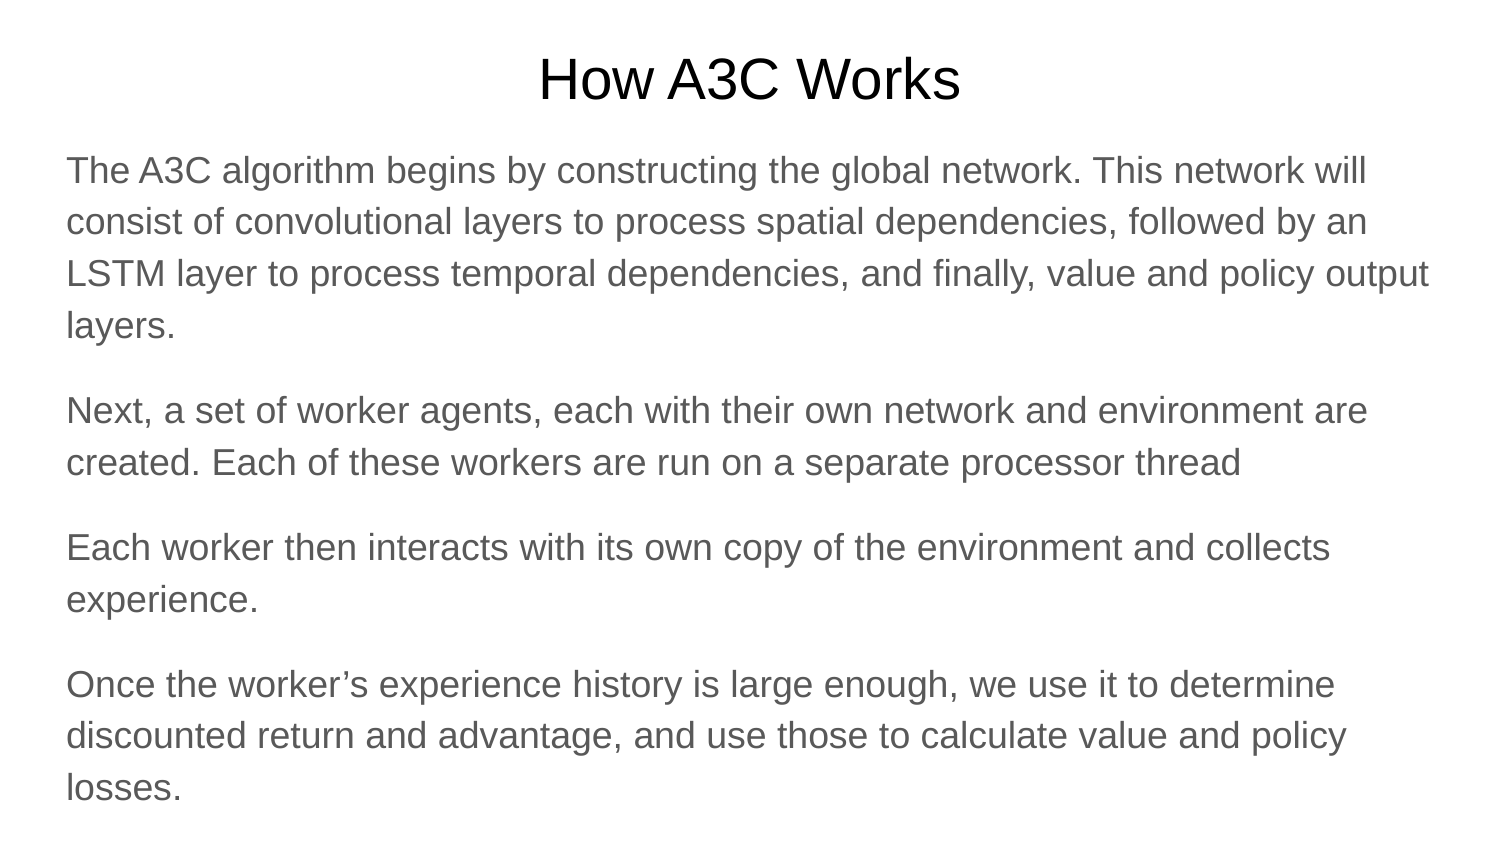

# How A3C Works
The A3C algorithm begins by constructing the global network. This network will consist of convolutional layers to process spatial dependencies, followed by an LSTM layer to process temporal dependencies, and finally, value and policy output layers.
Next, a set of worker agents, each with their own network and environment are created. Each of these workers are run on a separate processor thread
Each worker then interacts with its own copy of the environment and collects experience.
Once the worker’s experience history is large enough, we use it to determine discounted return and advantage, and use those to calculate value and policy losses.